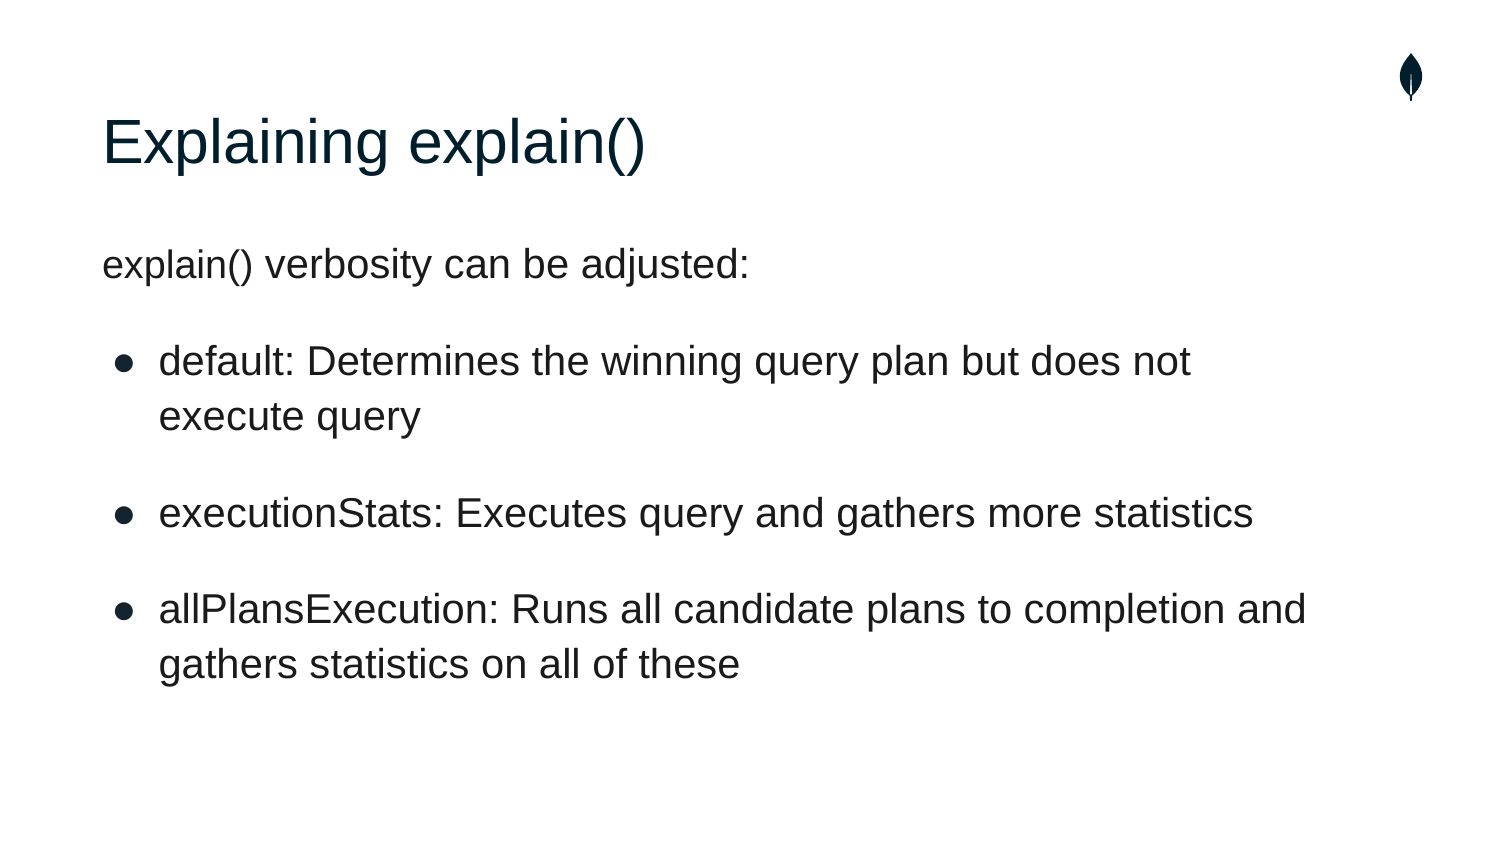

# Explaining explain()

explain() verbosity can be adjusted:
default: Determines the winning query plan but does not execute query
executionStats: Executes query and gathers more statistics
allPlansExecution: Runs all candidate plans to completion and gathers statistics on all of these